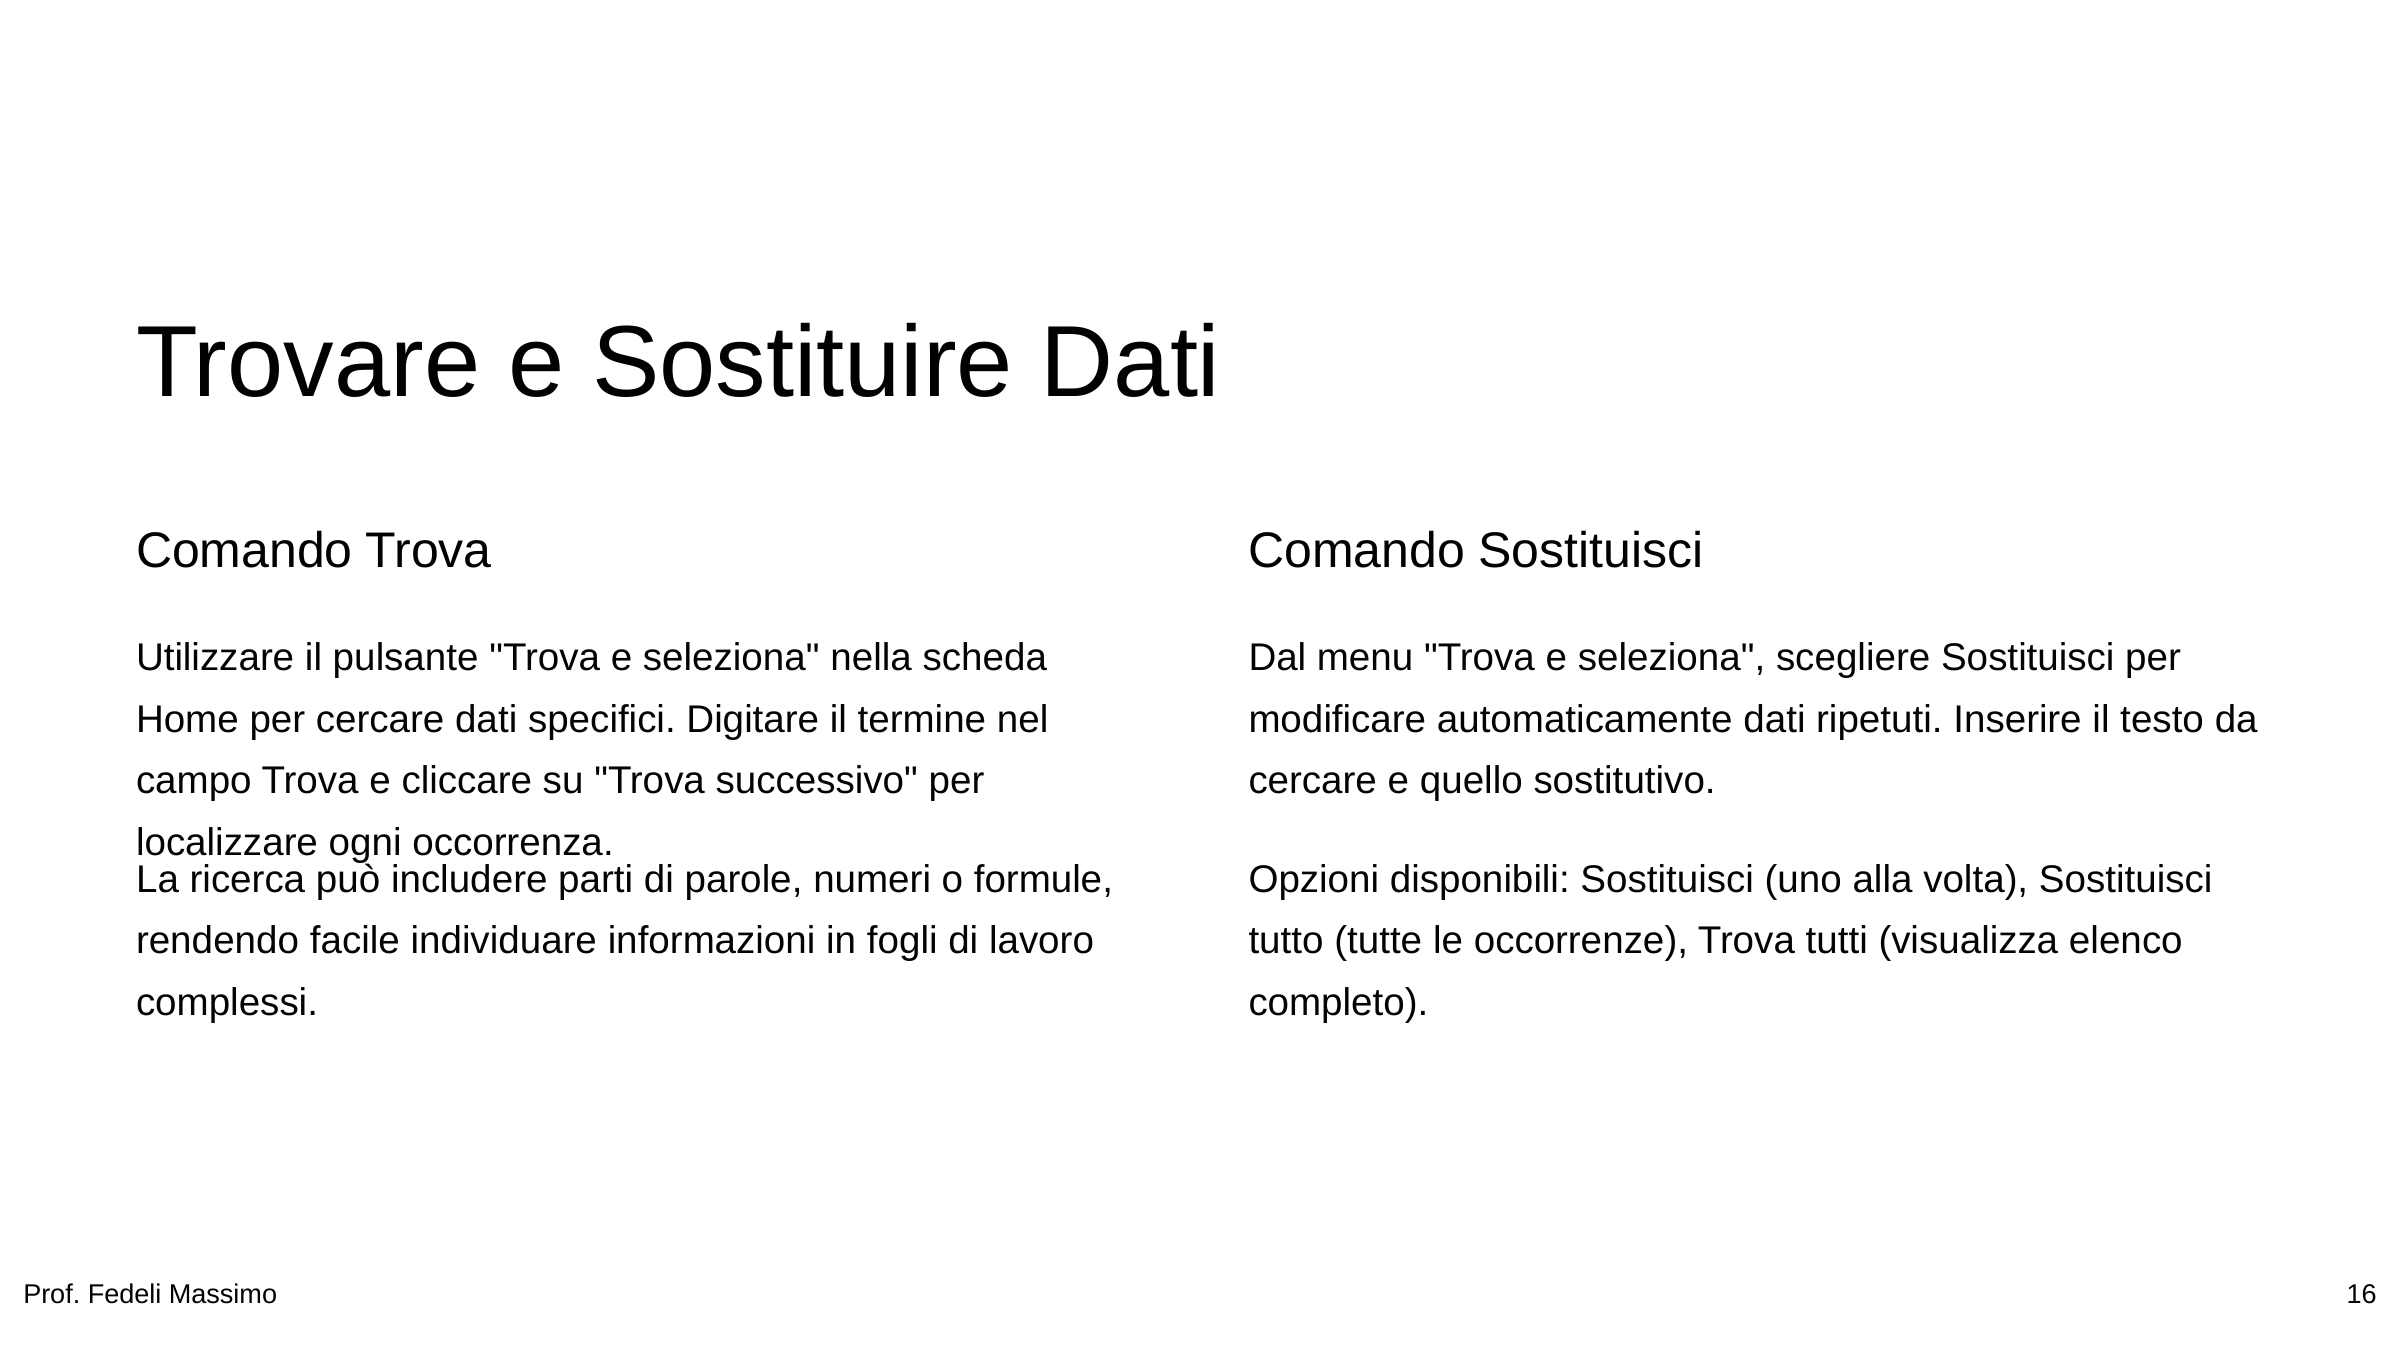

Trovare e Sostituire Dati
Comando Trova
Comando Sostituisci
Utilizzare il pulsante "Trova e seleziona" nella scheda Home per cercare dati specifici. Digitare il termine nel campo Trova e cliccare su "Trova successivo" per localizzare ogni occorrenza.
Dal menu "Trova e seleziona", scegliere Sostituisci per modificare automaticamente dati ripetuti. Inserire il testo da cercare e quello sostitutivo.
La ricerca può includere parti di parole, numeri o formule, rendendo facile individuare informazioni in fogli di lavoro complessi.
Opzioni disponibili: Sostituisci (uno alla volta), Sostituisci tutto (tutte le occorrenze), Trova tutti (visualizza elenco completo).
Prof. Fedeli Massimo
16